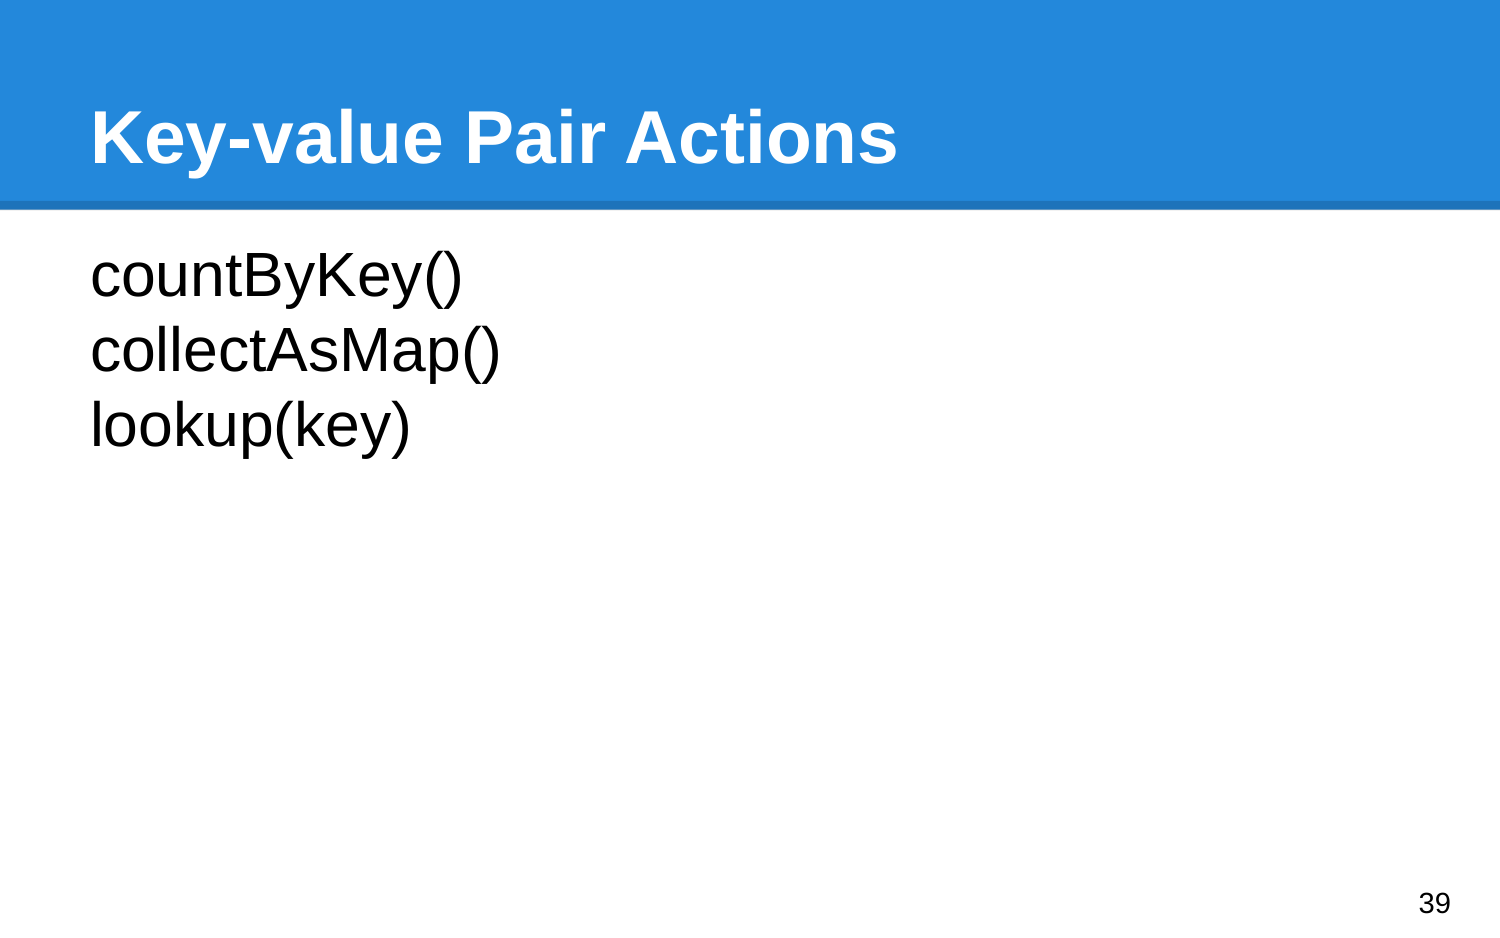

# Key-value Pair Actions
countByKey()
collectAsMap()
lookup(key)
39